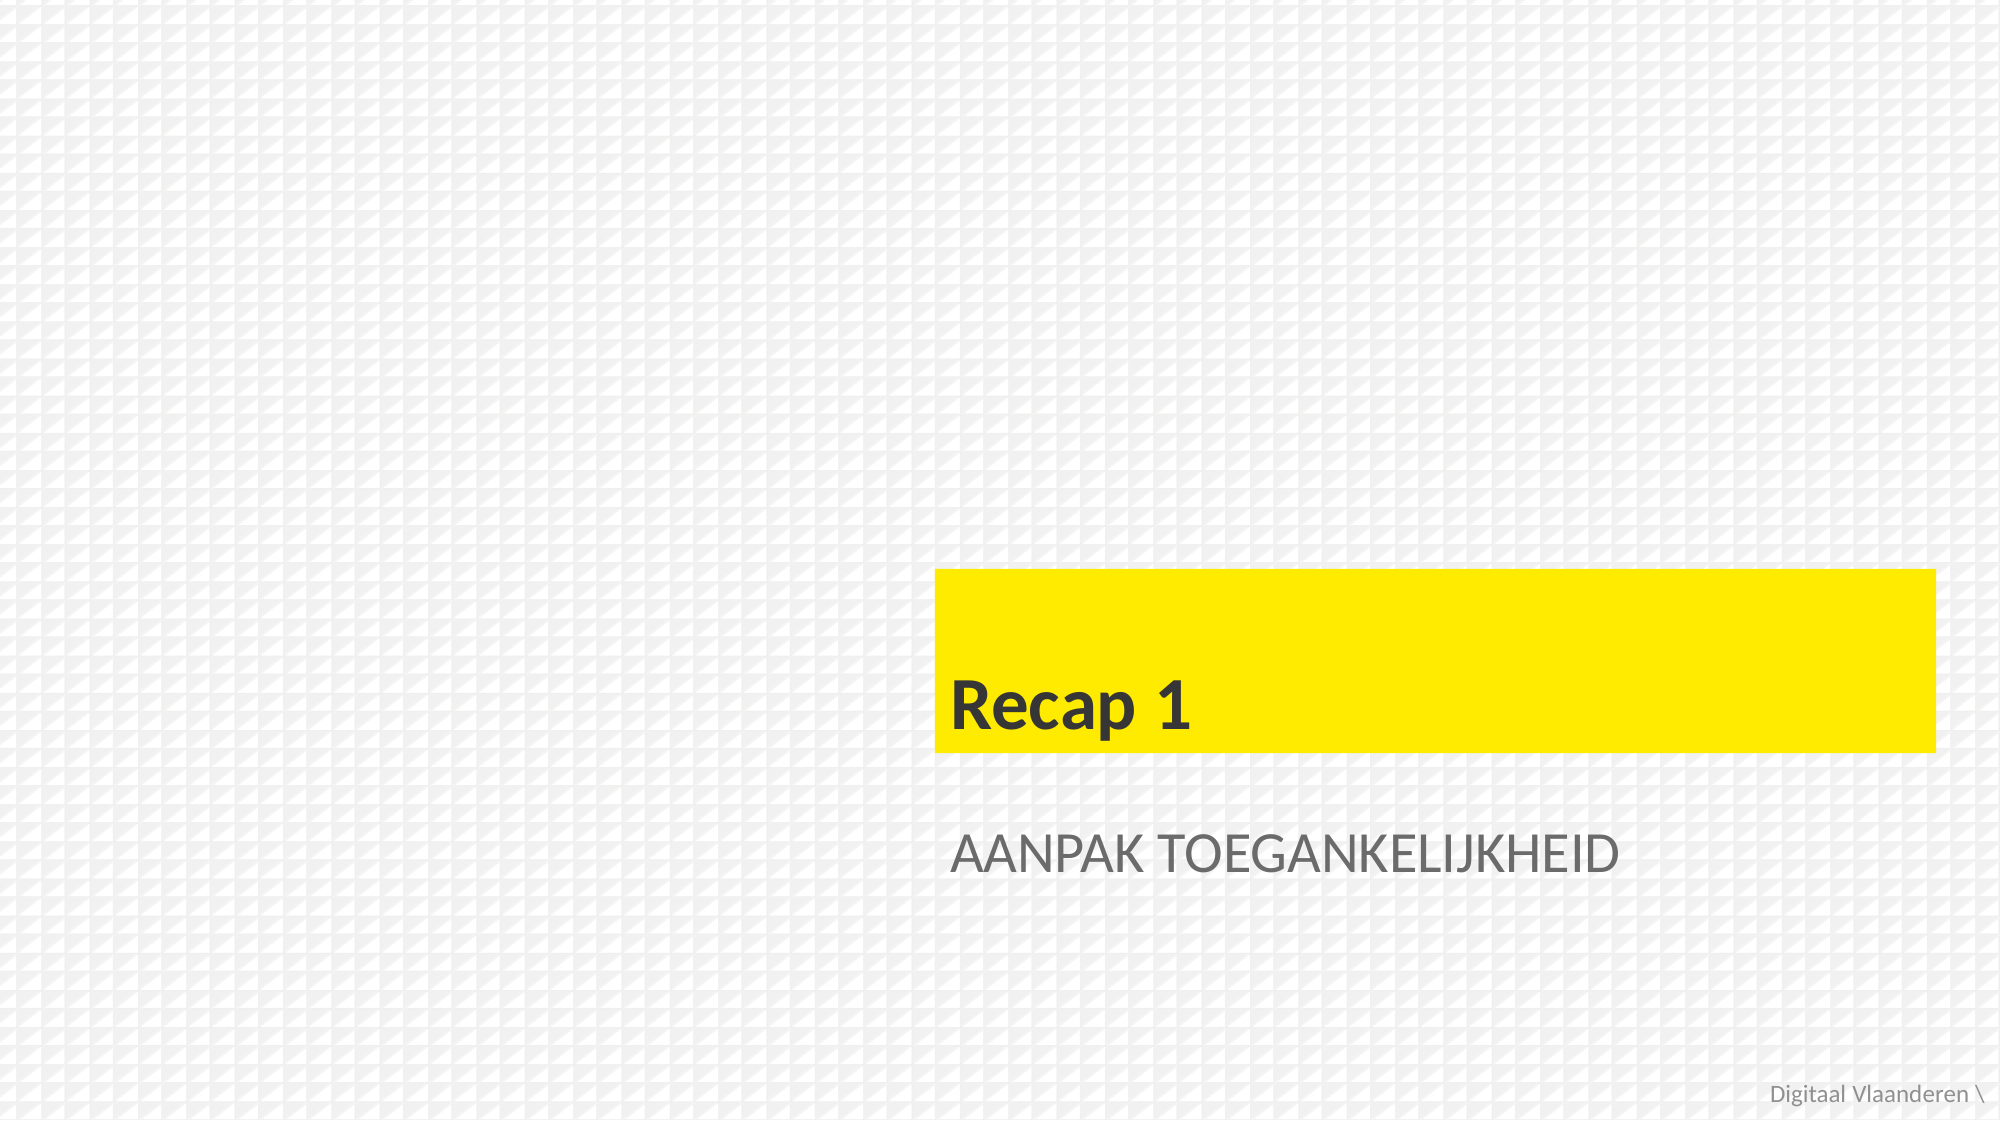

Recap 1
Aanpak toegankelijkheid
Digitaal Vlaanderen \